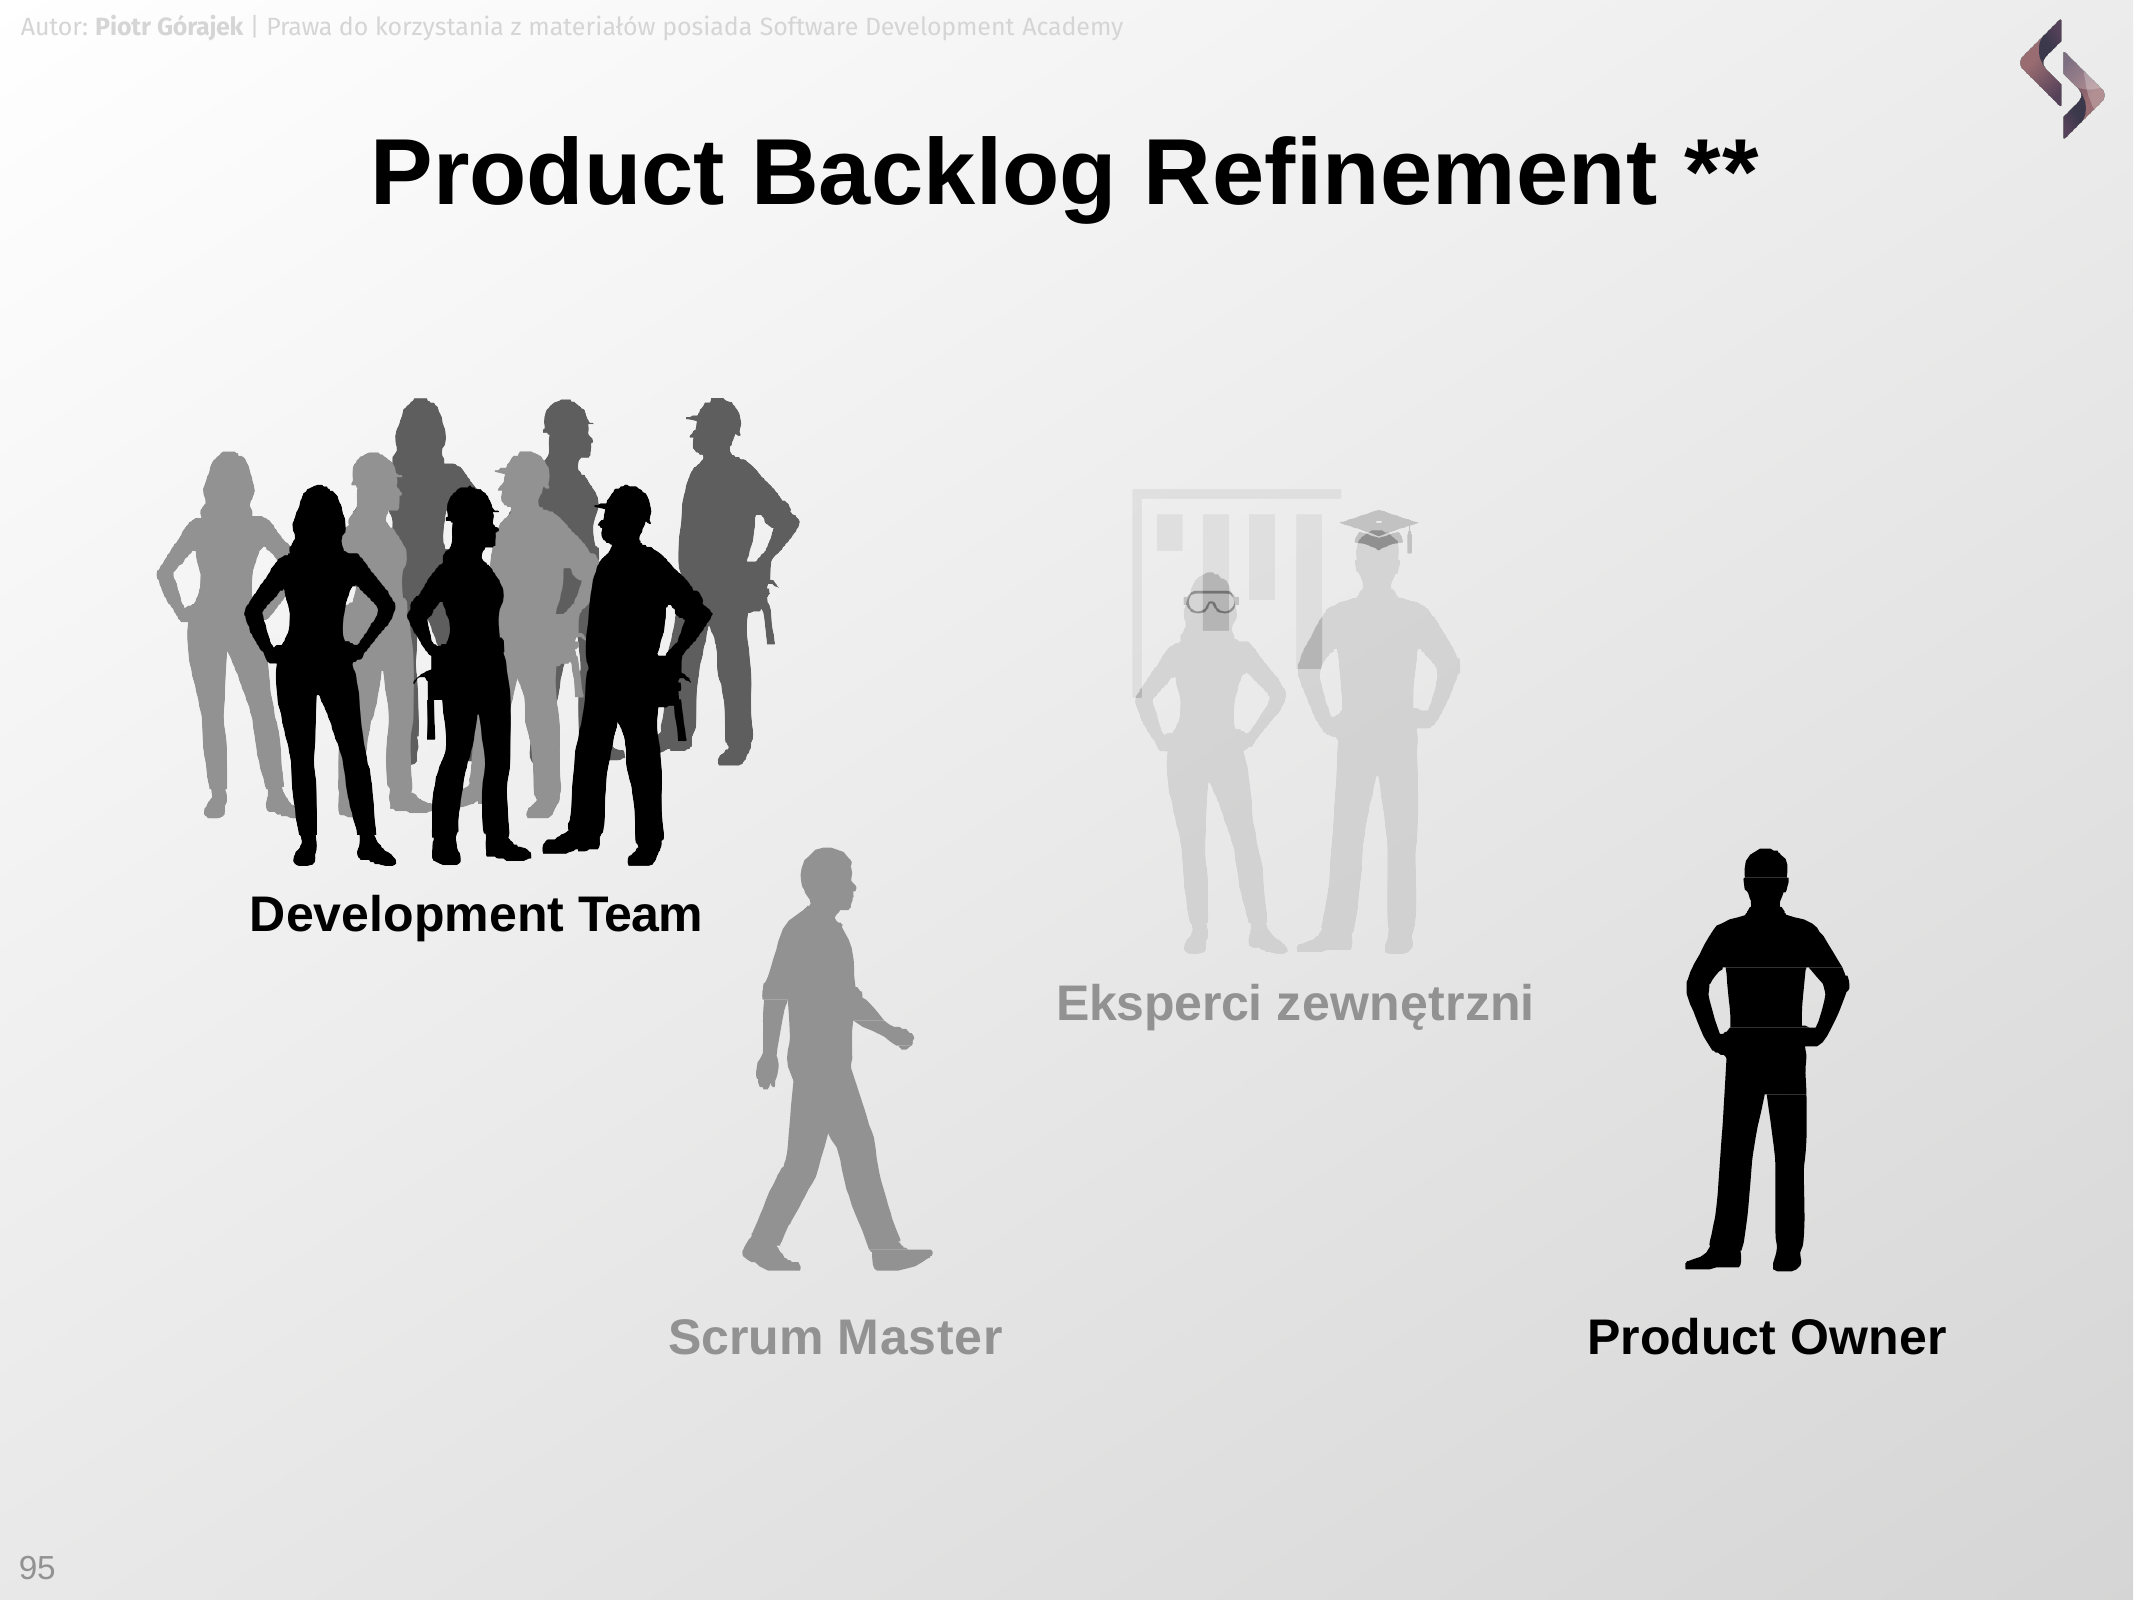

Autor: Piotr Górajek | Prawa do korzystania z materiałów posiada Software Development Academy
# Product Backlog Refinement **

Development Team
Eksperci zewnętrzni
Scrum Master
Product Owner
95